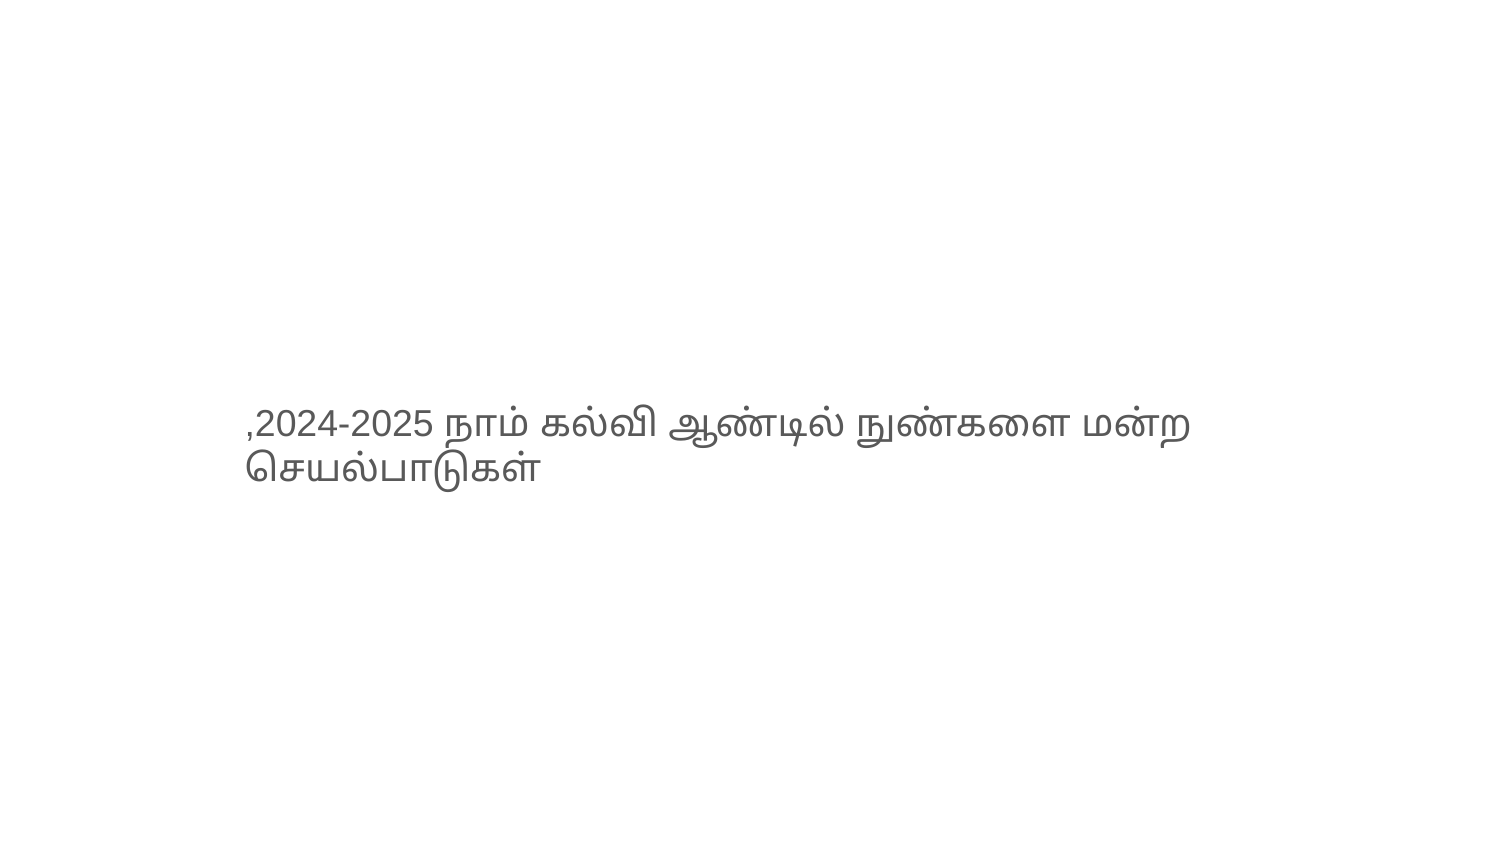

,2024-2025 நாம் கல்வி ஆண்டில் நுண்களை மன்ற செயல்பாடுகள்